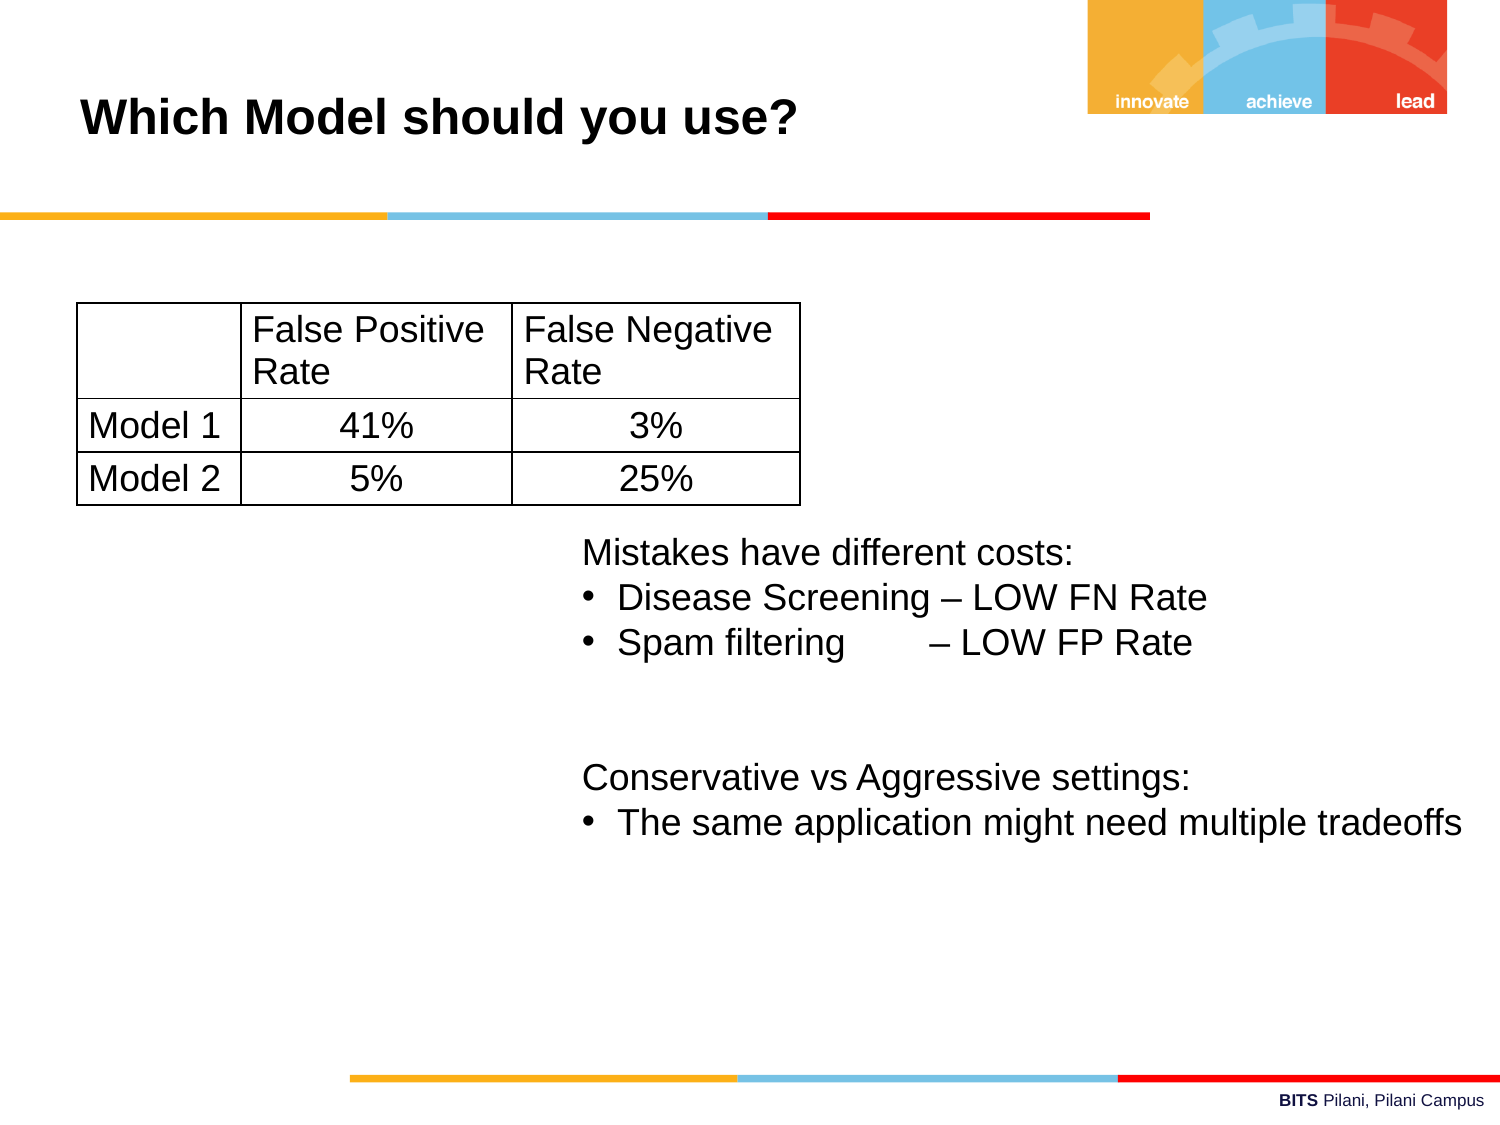

# Which Model should you use?
|  | False Positive Rate | False Negative Rate |
| --- | --- | --- |
| Model 1 | 41% | 3% |
| Model 2 | 5% | 25% |
Mistakes have different costs:
Disease Screening – LOW FN Rate
Spam filtering        – LOW FP Rate

Conservative vs Aggressive settings:
The same application might need multiple tradeoffs